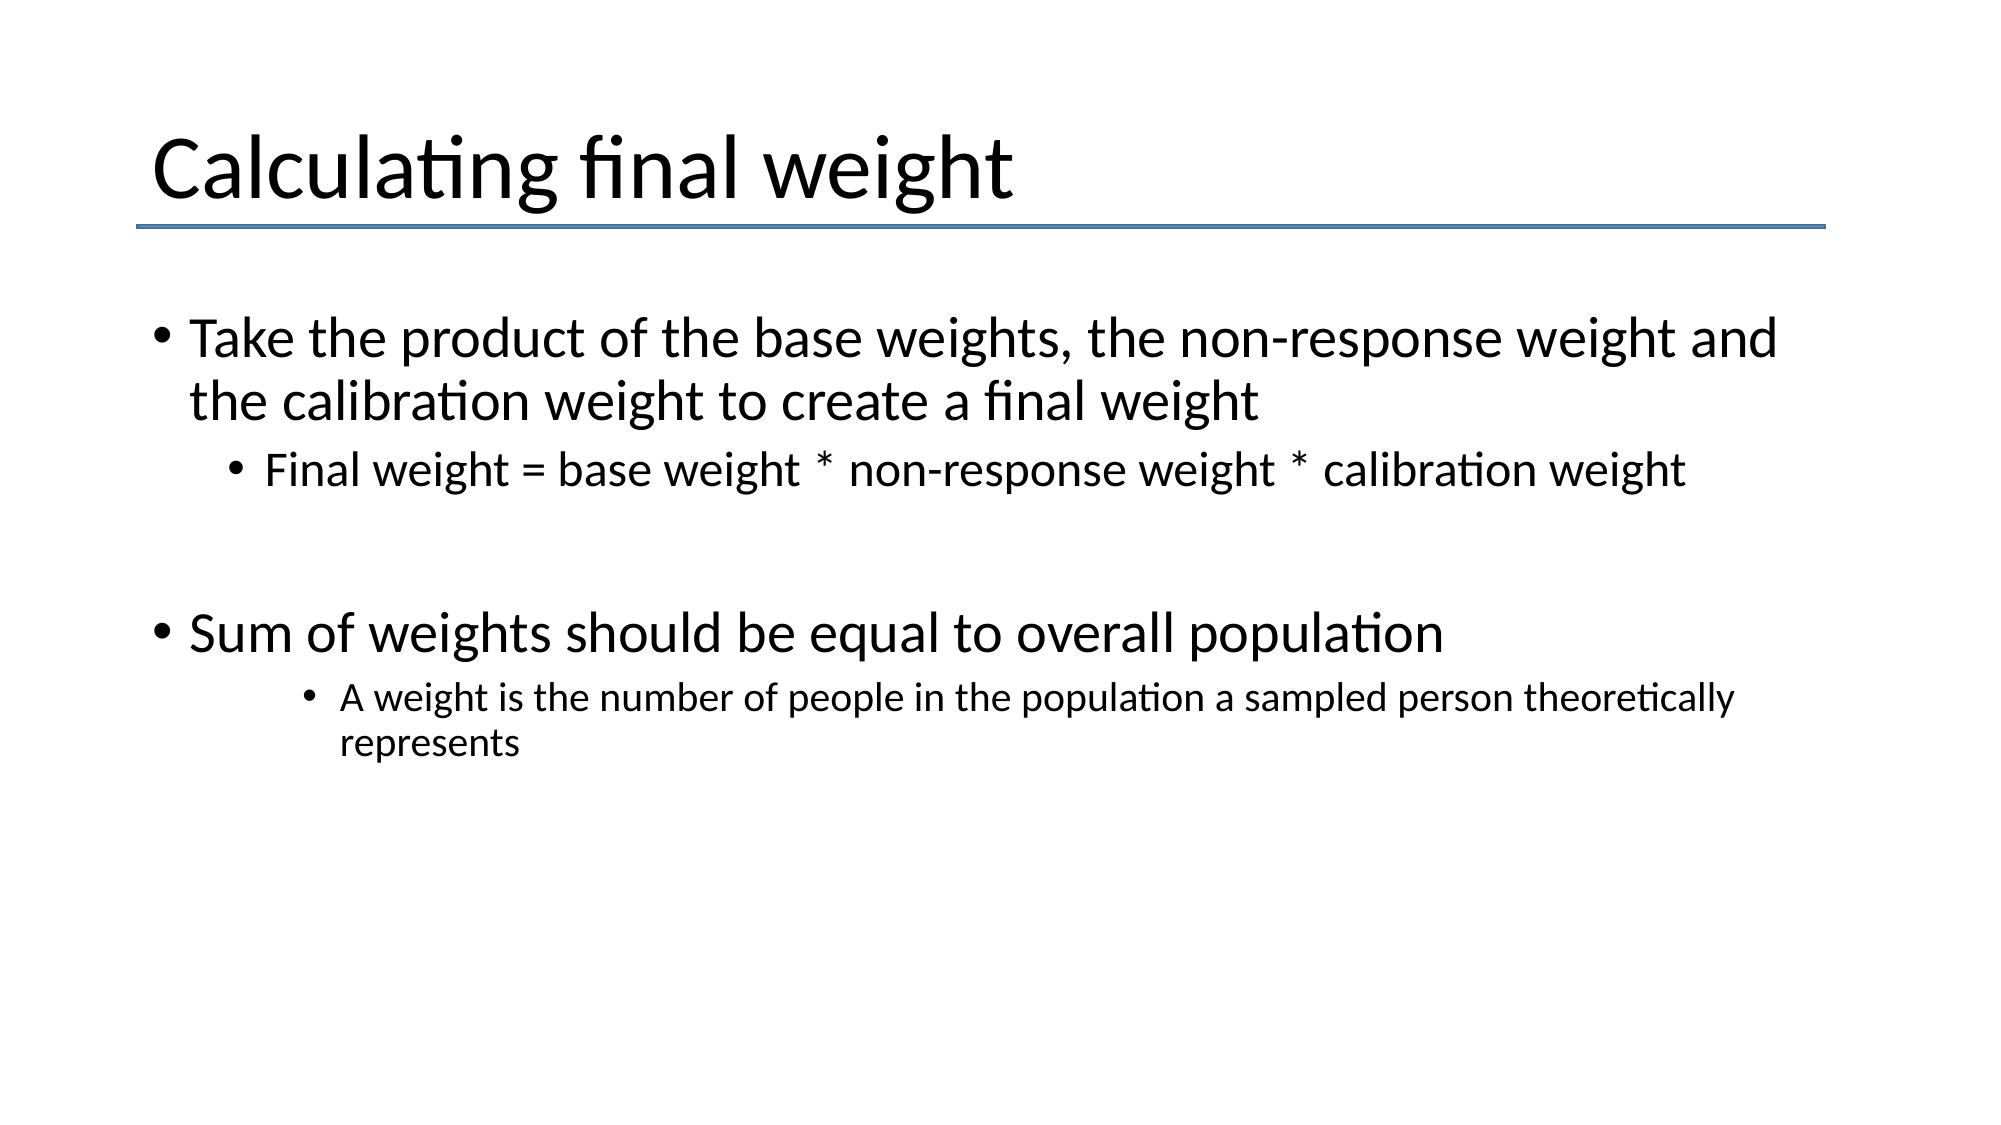

# Calculating final weight

Take the product of the base weights, the non-response weight and the calibration weight to create a final weight
Final weight = base weight * non-response weight * calibration weight

Sum of weights should be equal to overall population
A weight is the number of people in the population a sampled person theoretically represents